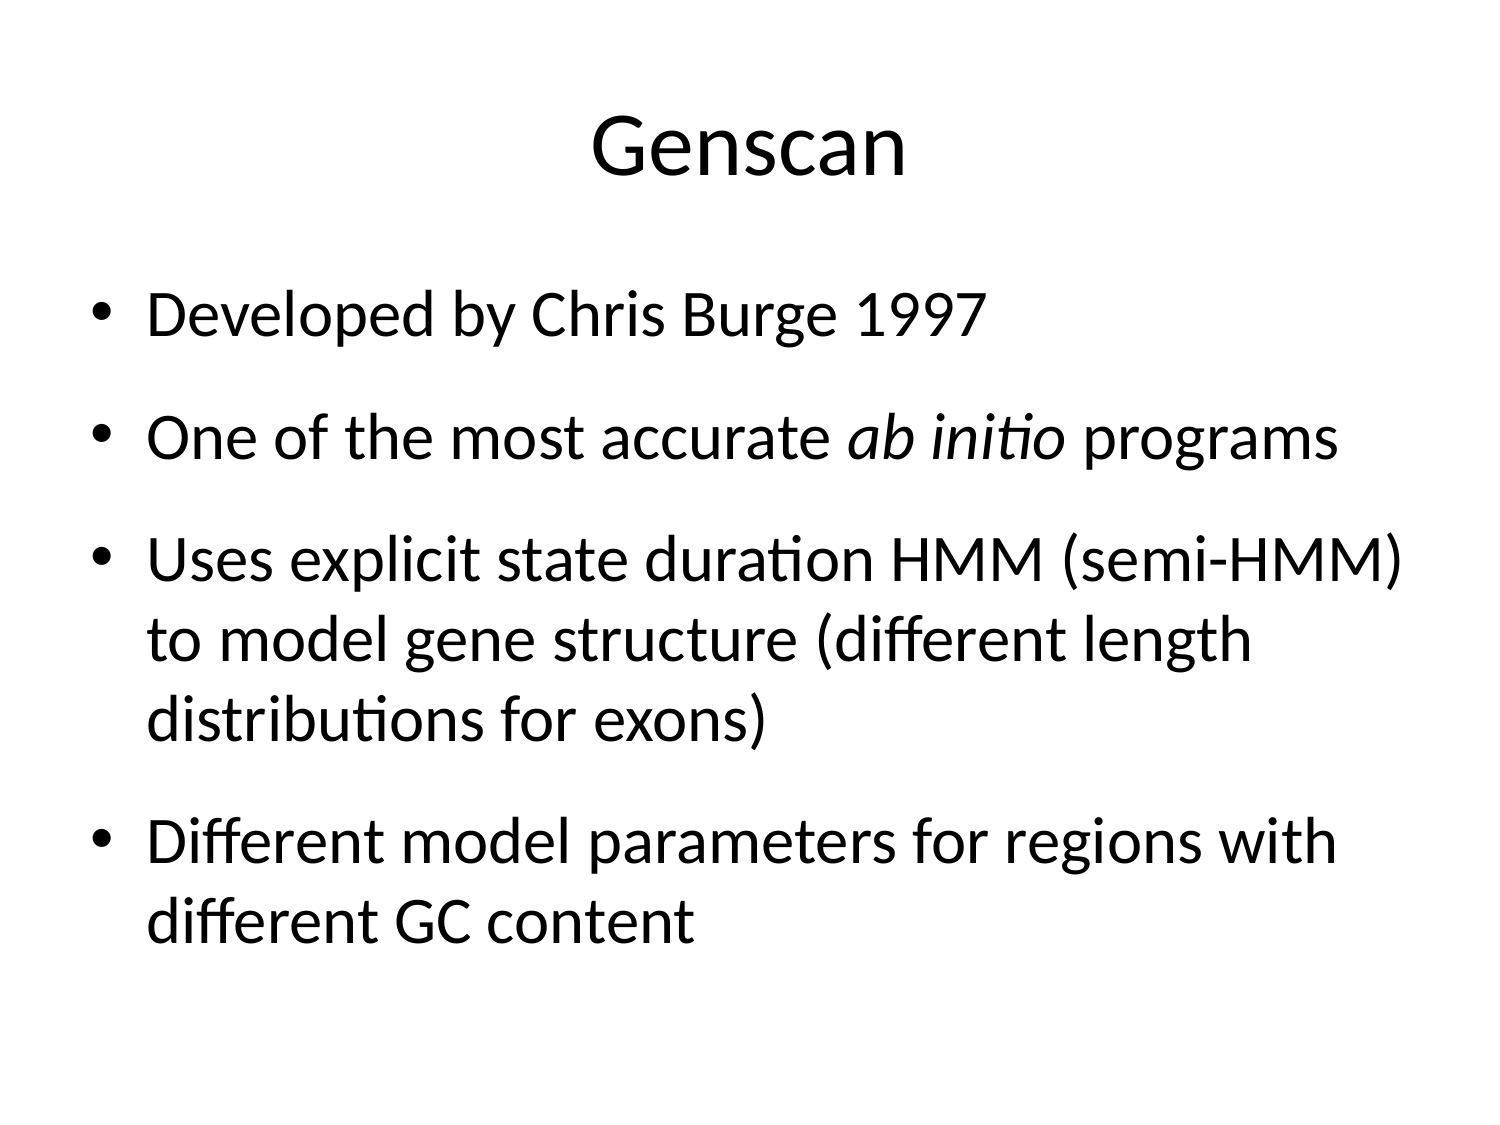

# Genscan
Developed by Chris Burge 1997

One of the most accurate ab initio programs

Uses explicit state duration HMM (semi-HMM) to model gene structure (different length distributions for exons)

Different model parameters for regions with different GC content